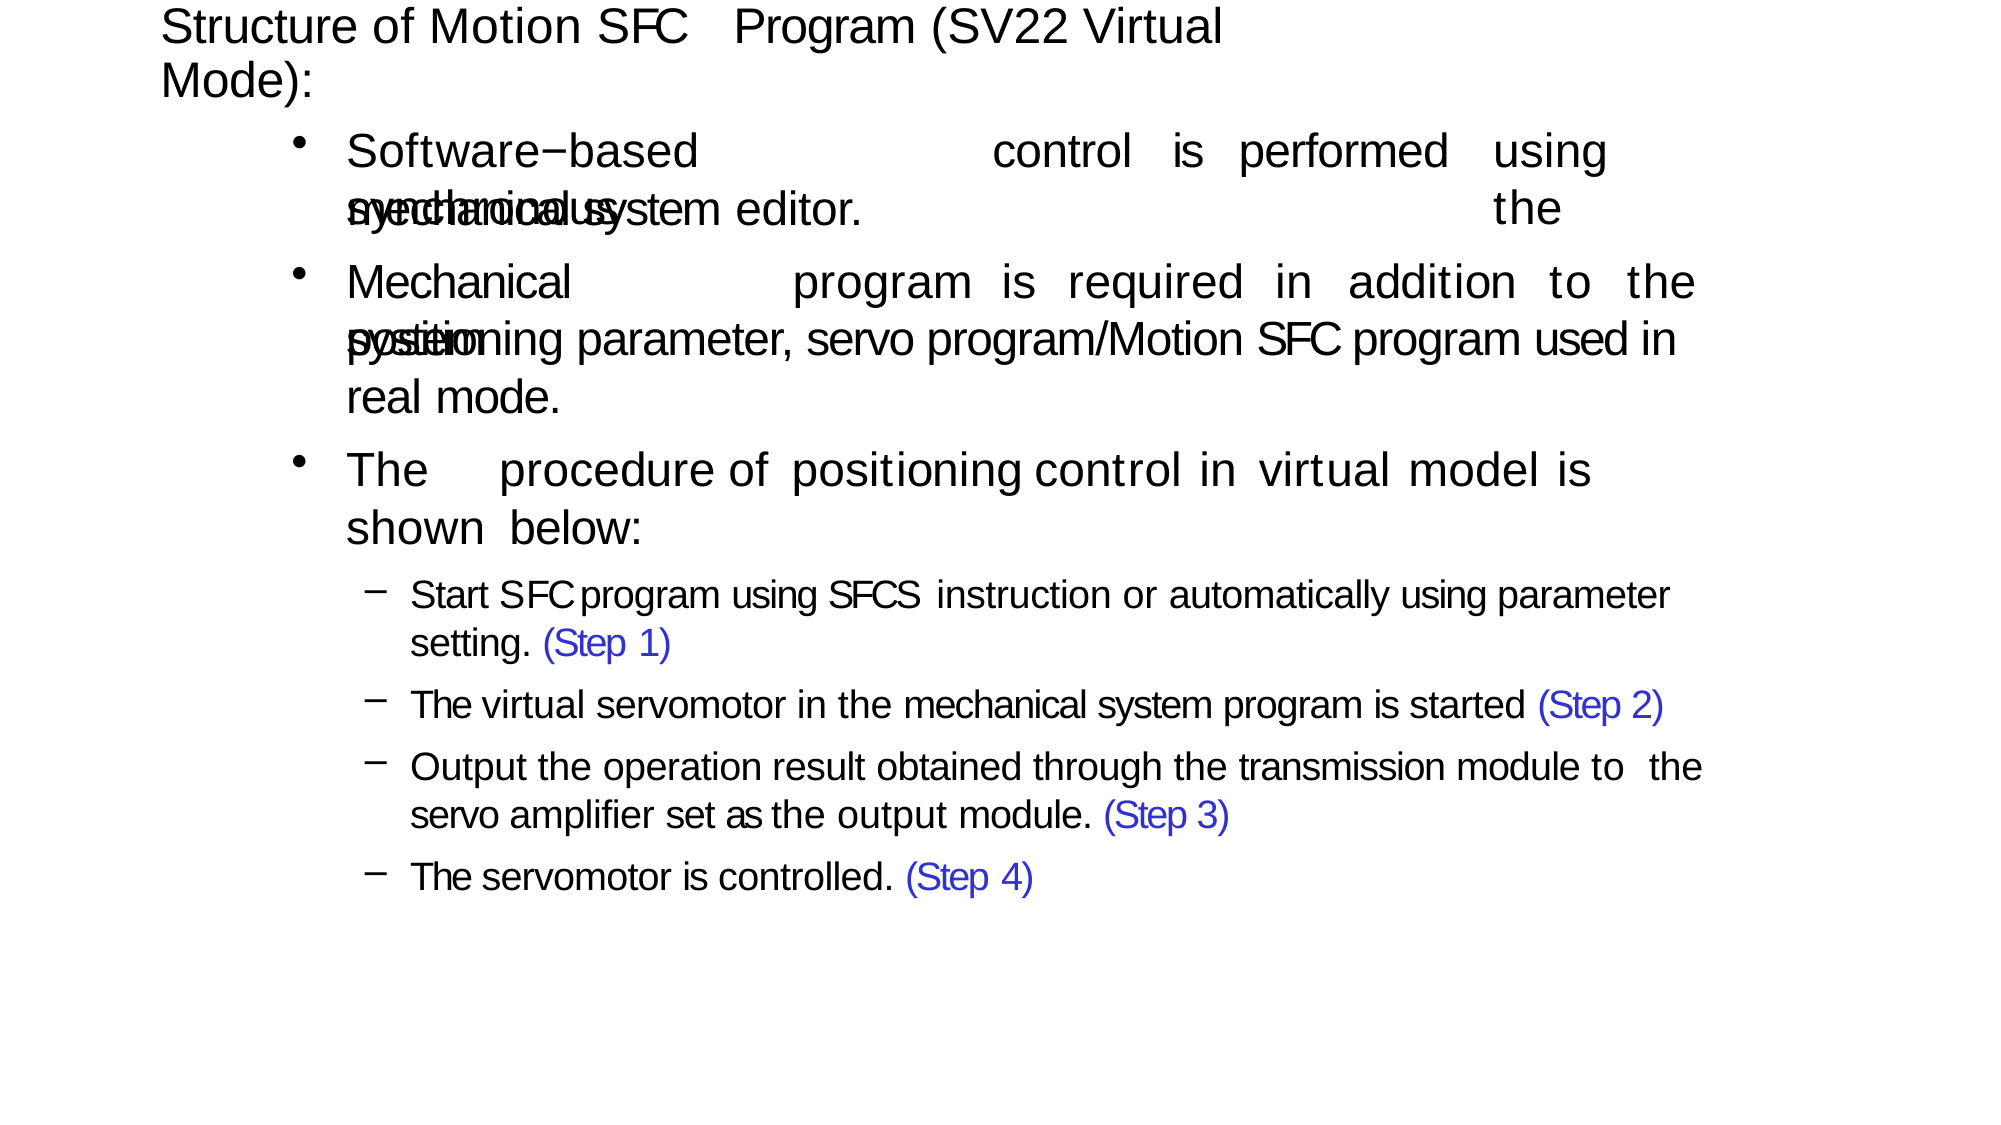

# Structure of Motion SFC     Program (SV22 Virtual Mode):
Software−based	synchronous
control	is	performed
using	the
mechanical system editor.
Mechanical	system
program	is	required	in	addition	to	the
positioning parameter, servo program/Motion S F C  program used in  real mode.
The	procedure	of	positioning	control	in	virtual	model	is	shown  below:
Start S  F C program using S F C S    instruction or automatically using parameter  setting. (Step 1)
The virtual servomotor in the mechanical system program is started (Step 2)
Output the operation result obtained through the transmission module to  the servo amplifier set as the output module. (Step 3)
The servomotor is controlled. (Step 4)